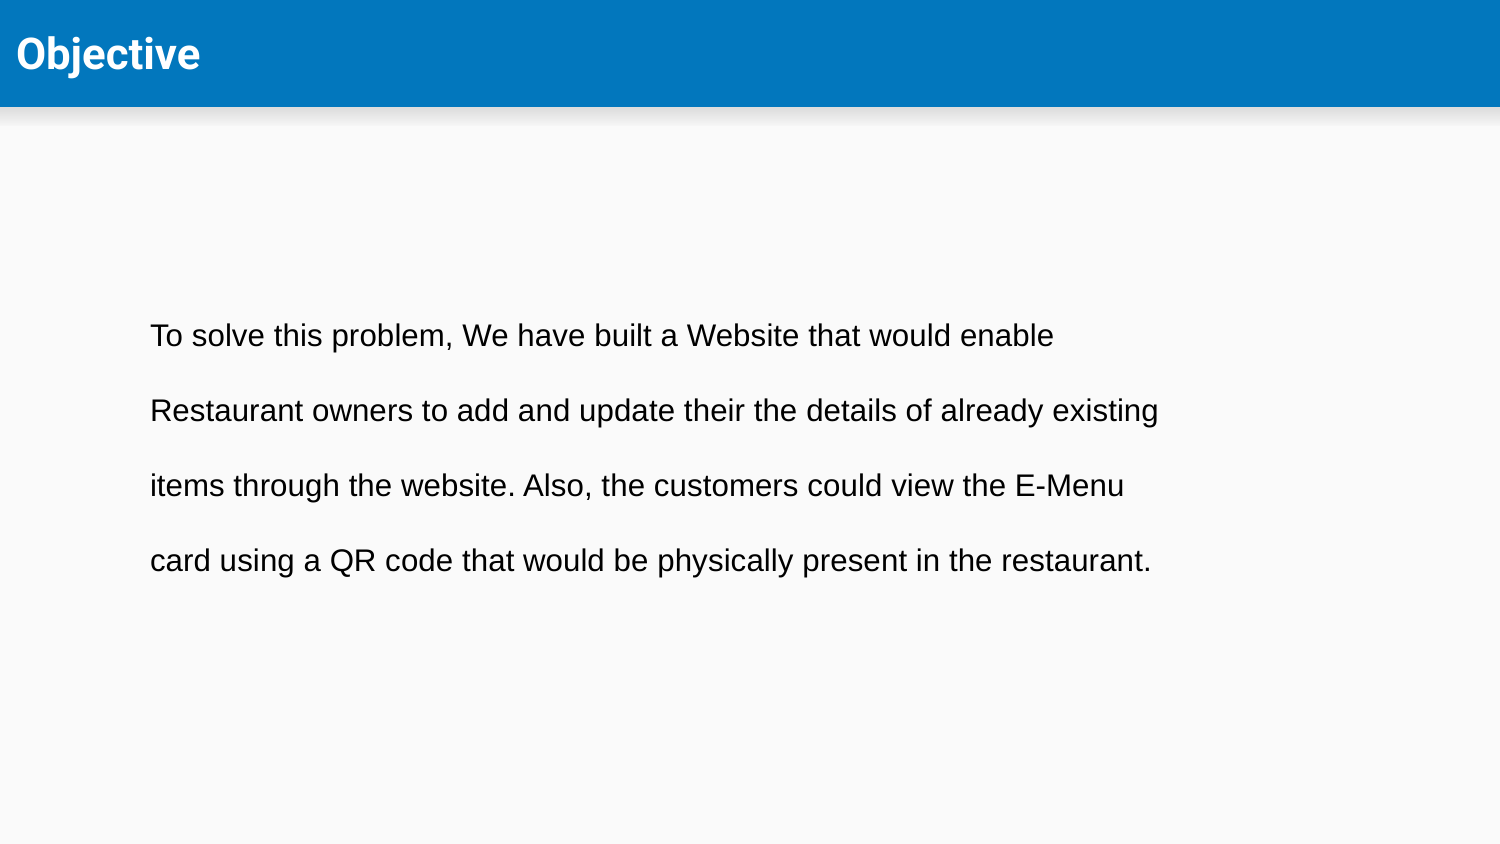

Objective
To solve this problem, We have built a Website that would enable Restaurant owners to add and update their the details of already existing items through the website. Also, the customers could view the E-Menu card using a QR code that would be physically present in the restaurant.